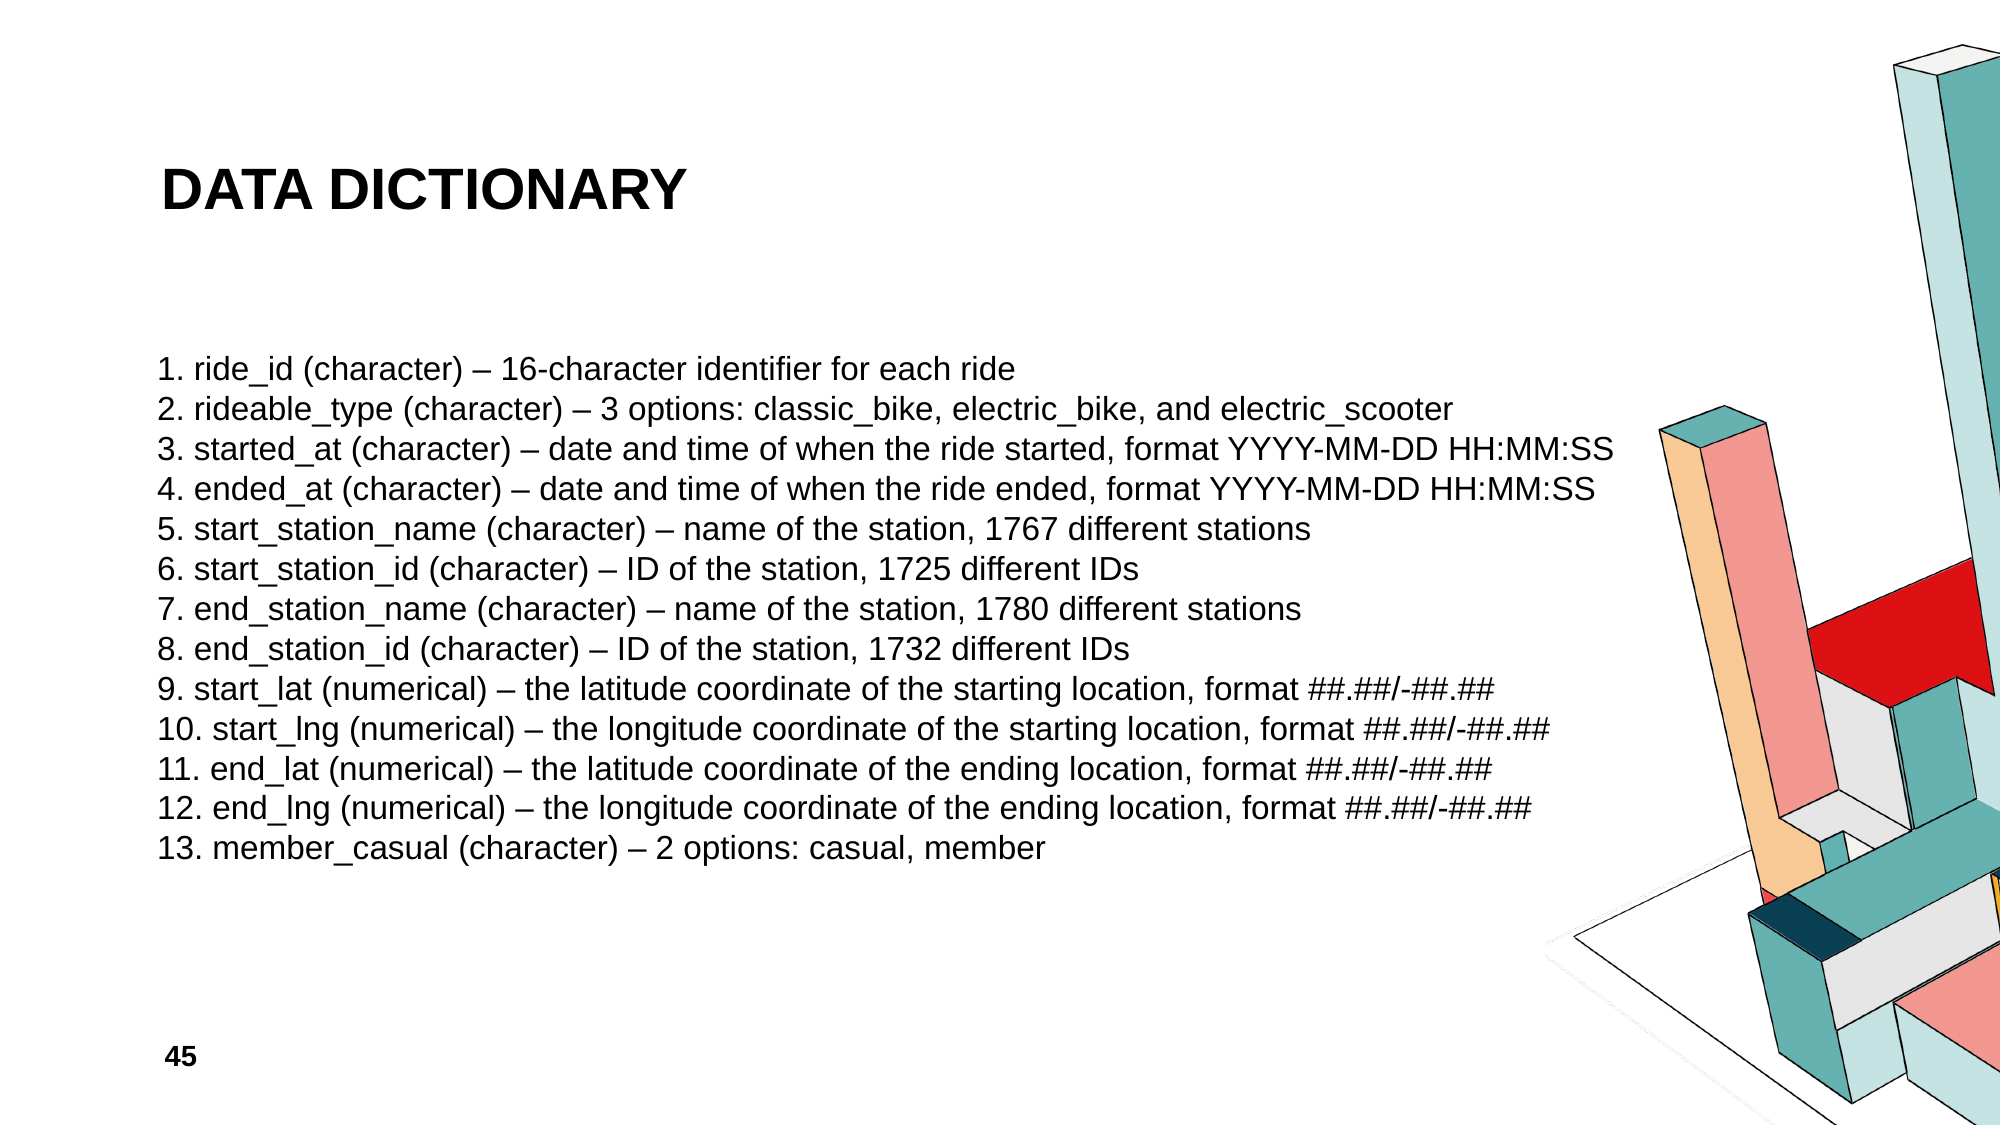

# Data Dictionary
 ride_id (character) – 16-character identifier for each ride
 rideable_type (character) – 3 options: classic_bike, electric_bike, and electric_scooter
 started_at (character) – date and time of when the ride started, format YYYY-MM-DD HH:MM:SS
 ended_at (character) – date and time of when the ride ended, format YYYY-MM-DD HH:MM:SS
 start_station_name (character) – name of the station, 1767 different stations
 start_station_id (character) – ID of the station, 1725 different IDs
 end_station_name (character) – name of the station, 1780 different stations
 end_station_id (character) – ID of the station, 1732 different IDs
 start_lat (numerical) – the latitude coordinate of the starting location, format ##.##/-##.##
 start_lng (numerical) – the longitude coordinate of the starting location, format ##.##/-##.##
 end_lat (numerical) – the latitude coordinate of the ending location, format ##.##/-##.##
 end_lng (numerical) – the longitude coordinate of the ending location, format ##.##/-##.##
 member_casual (character) – 2 options: casual, member
45